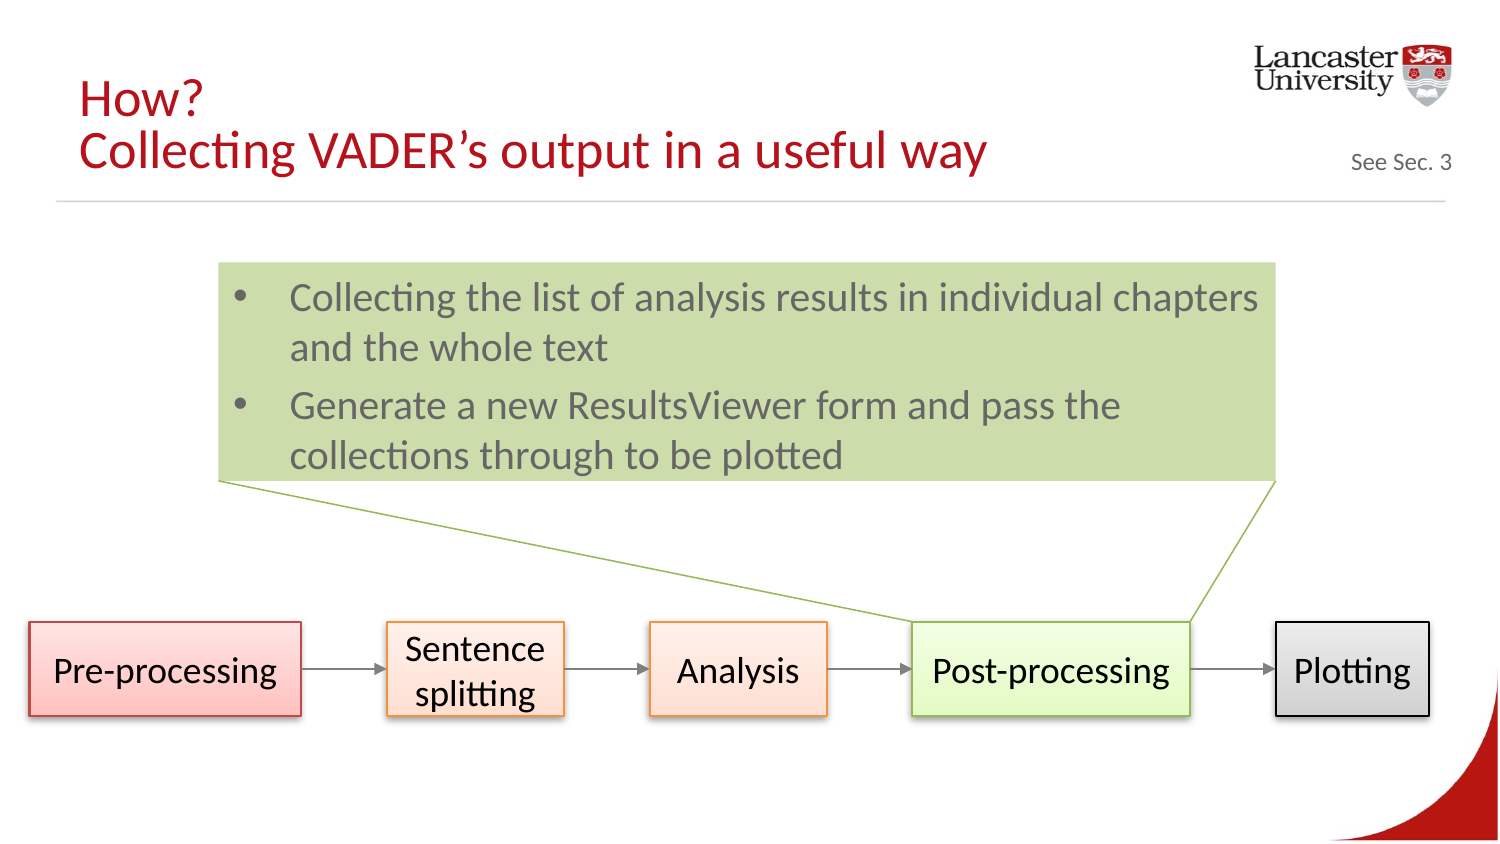

# How? Collecting VADER’s output in a useful way
See Sec. 3
Collecting the list of analysis results in individual chapters and the whole text
Generate a new ResultsViewer form and pass the collections through to be plotted
Pre-processing
Post-processing
Plotting
Sentence splitting
Analysis